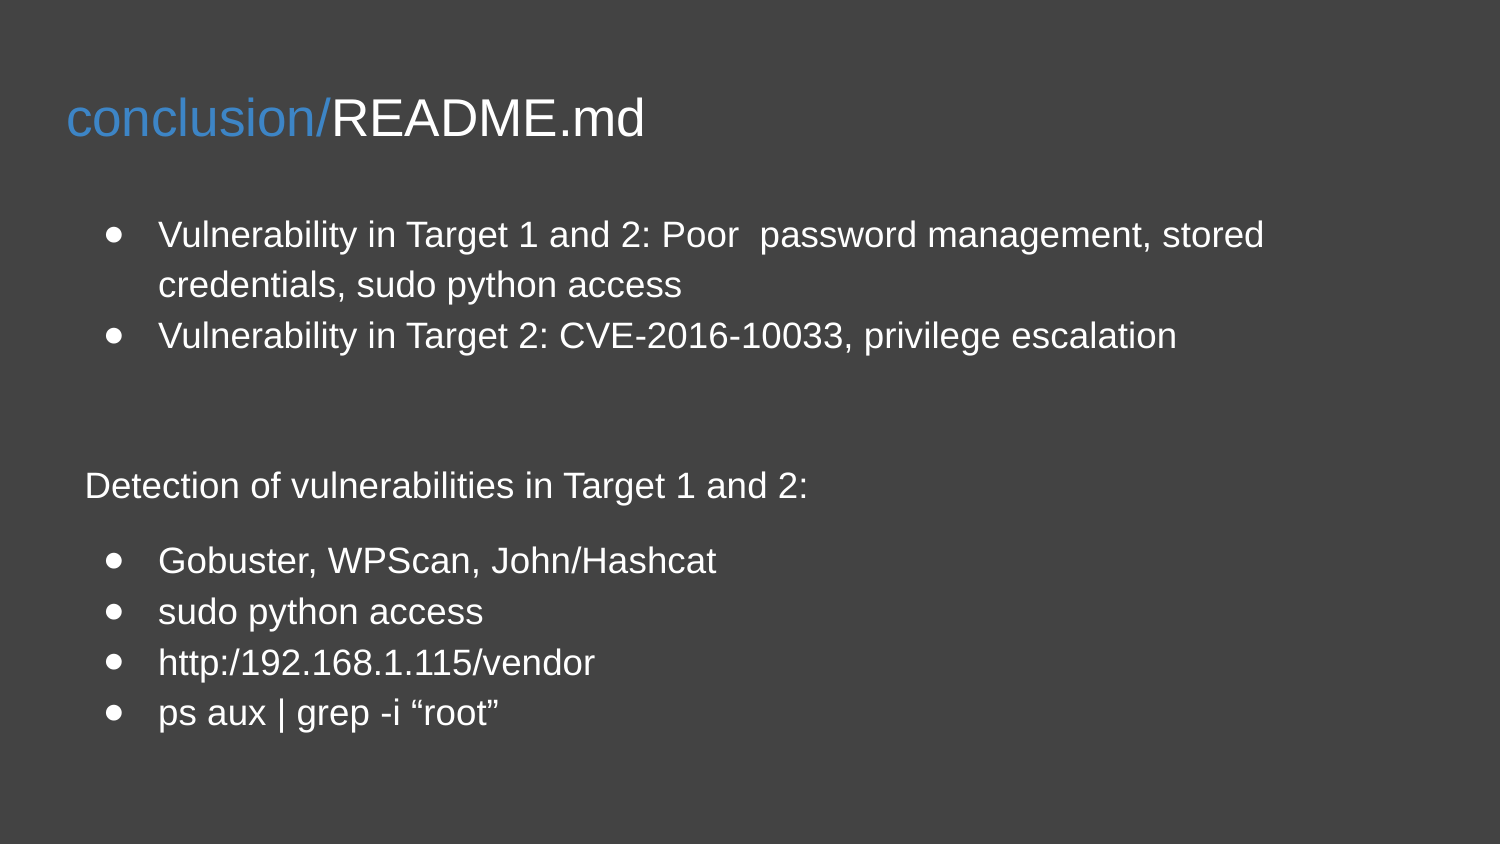

# conclusion/README.md
Vulnerability in Target 1 and 2: Poor  password management, stored credentials, sudo python access
Vulnerability in Target 2: CVE-2016-10033, privilege escalation

Detection of vulnerabilities in Target 1 and 2:
Gobuster, WPScan, John/Hashcat
sudo python access
http:/192.168.1.115/vendor
ps aux | grep -i “root”